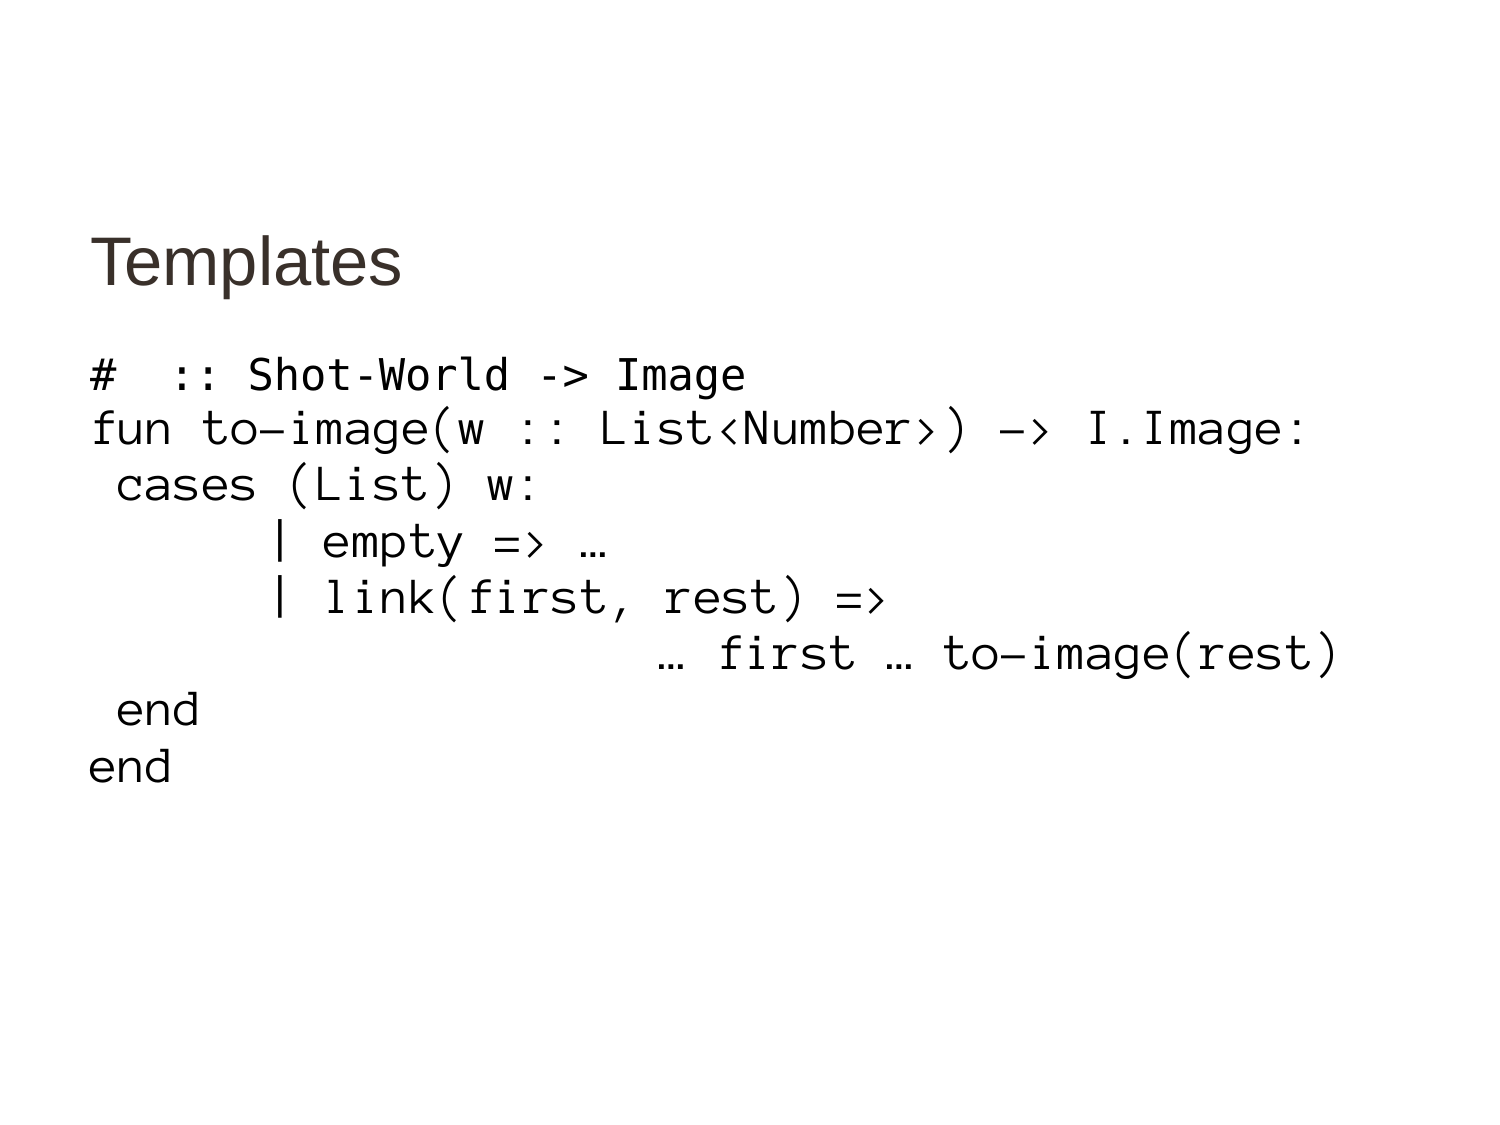

# Templates
#  :: Shot-World -> Image
fun to-image(w :: List<Number>) -> I.Image:
	cases (List) w:
		| empty => …
		| link(first, rest) =>
                    … first … to-image(rest)
	end
end